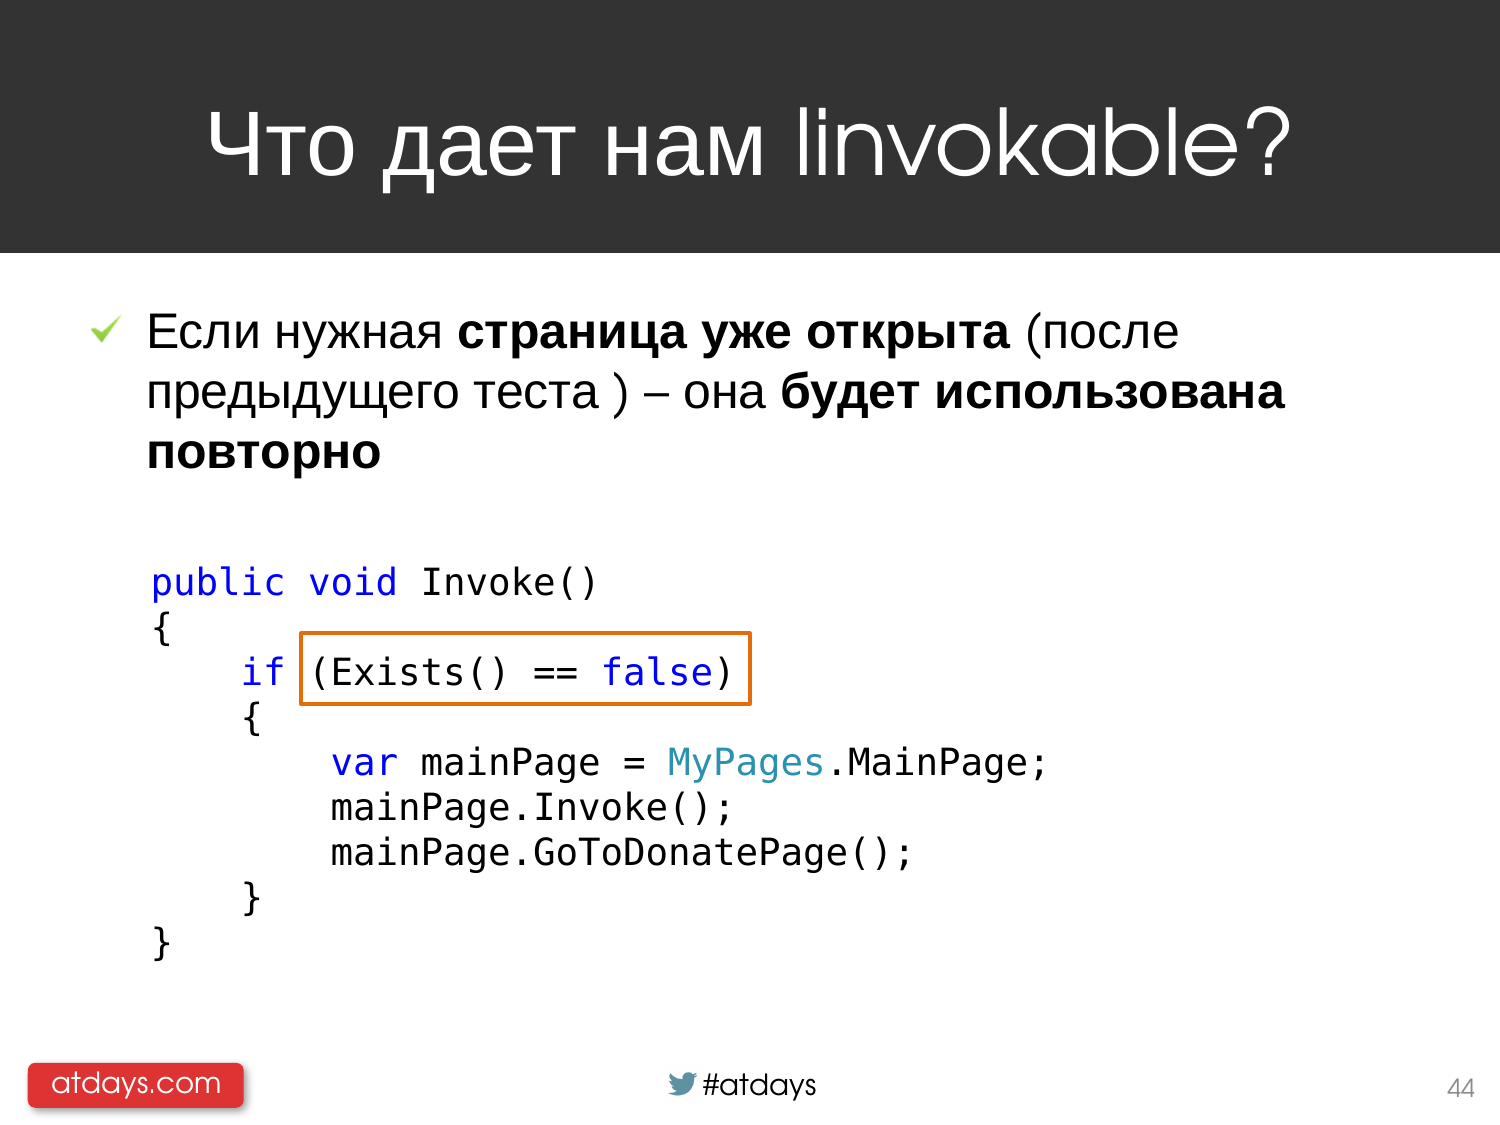

# Что дает нам Iinvokable?
Если нужная страница уже открыта (после предыдущего теста ) – она будет использована повторно

public void Invoke()
{
    if (Exists() == false)
    {
        var mainPage = MyPages.MainPage;
        mainPage.Invoke();
        mainPage.GoToDonatePage();
    }
}

44